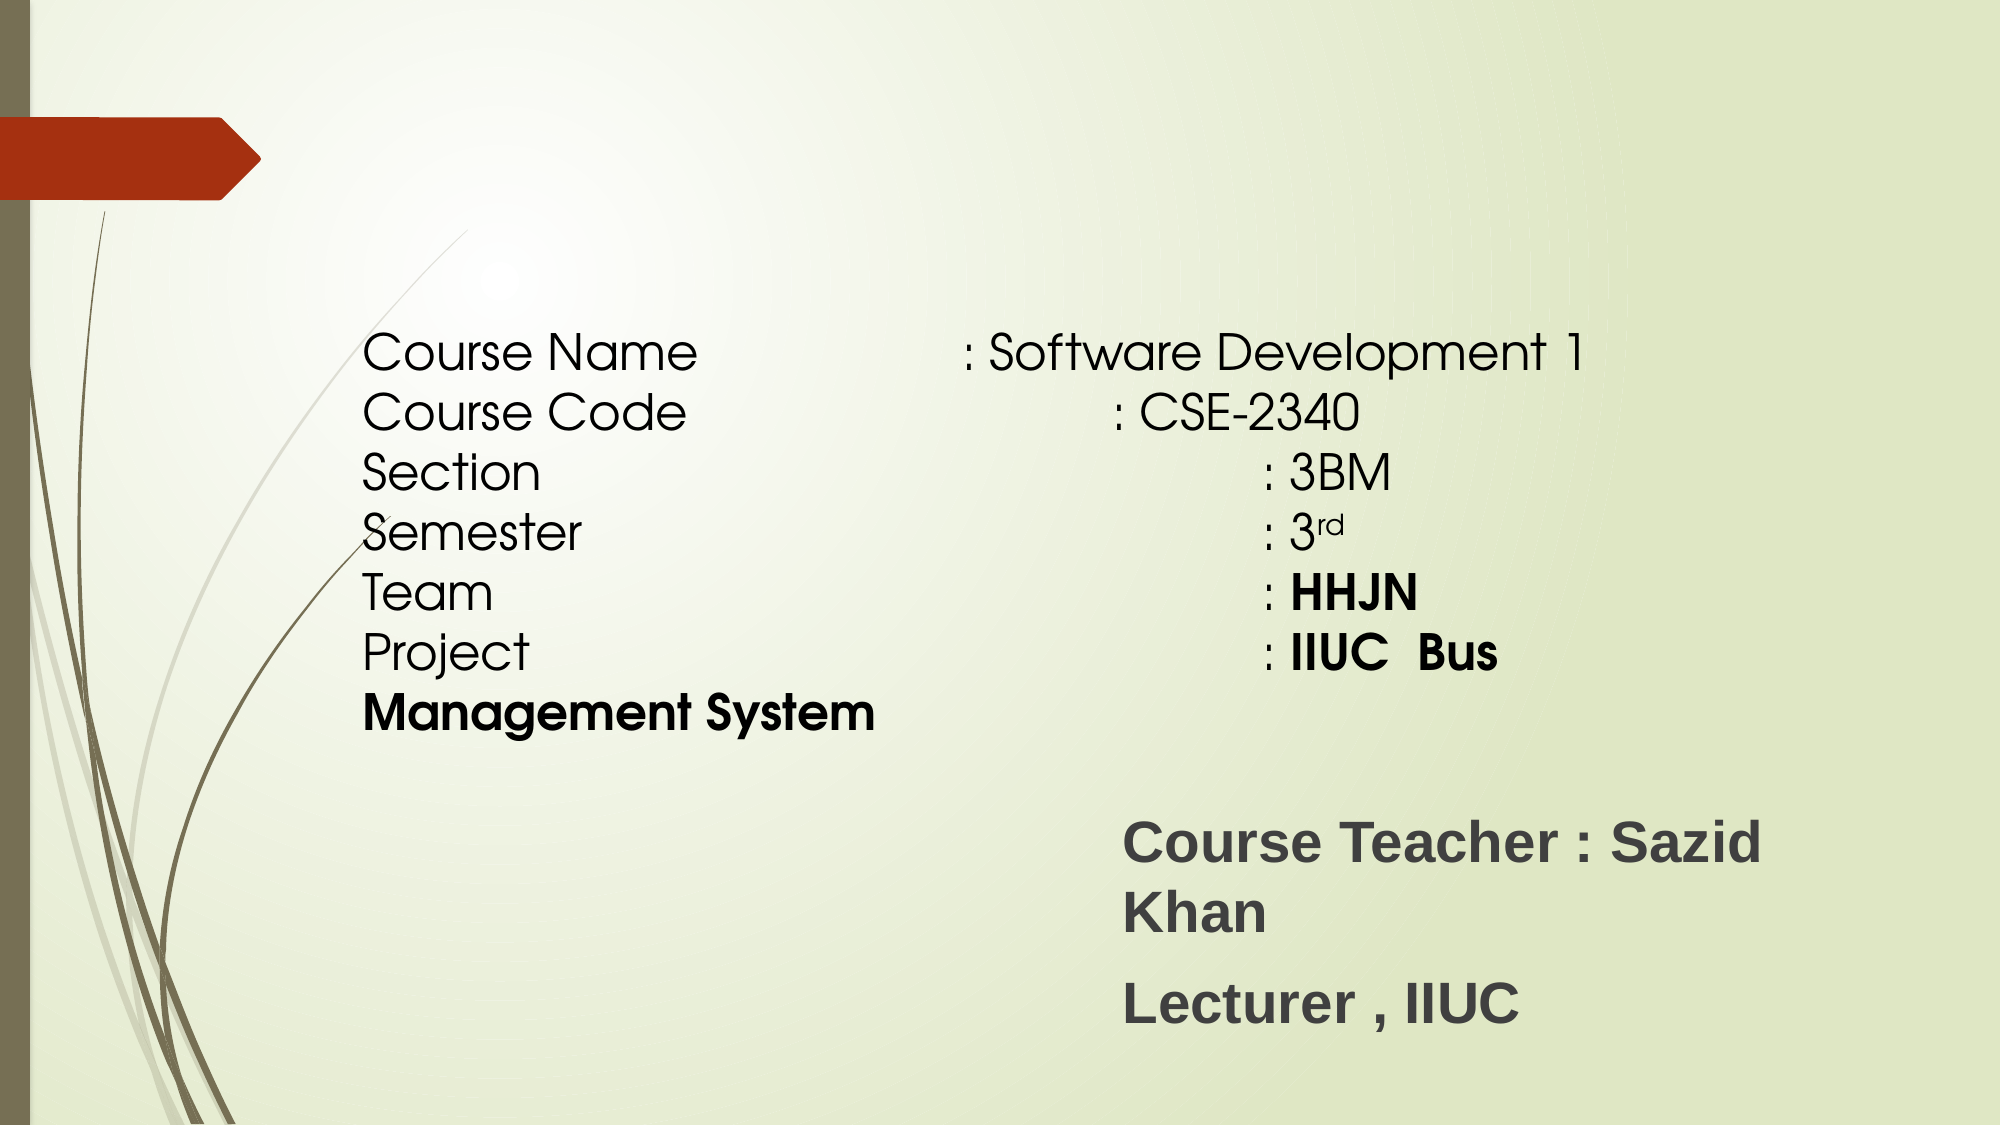

#
Course Name         	: Software Development 1
Course Code			: CSE-2340
Section 					: 3BM
Semester					: 3rd
Team						: HHJN
Project					: IIUC  Bus Management System
Course Teacher : Sazid Khan
Lecturer , IIUC